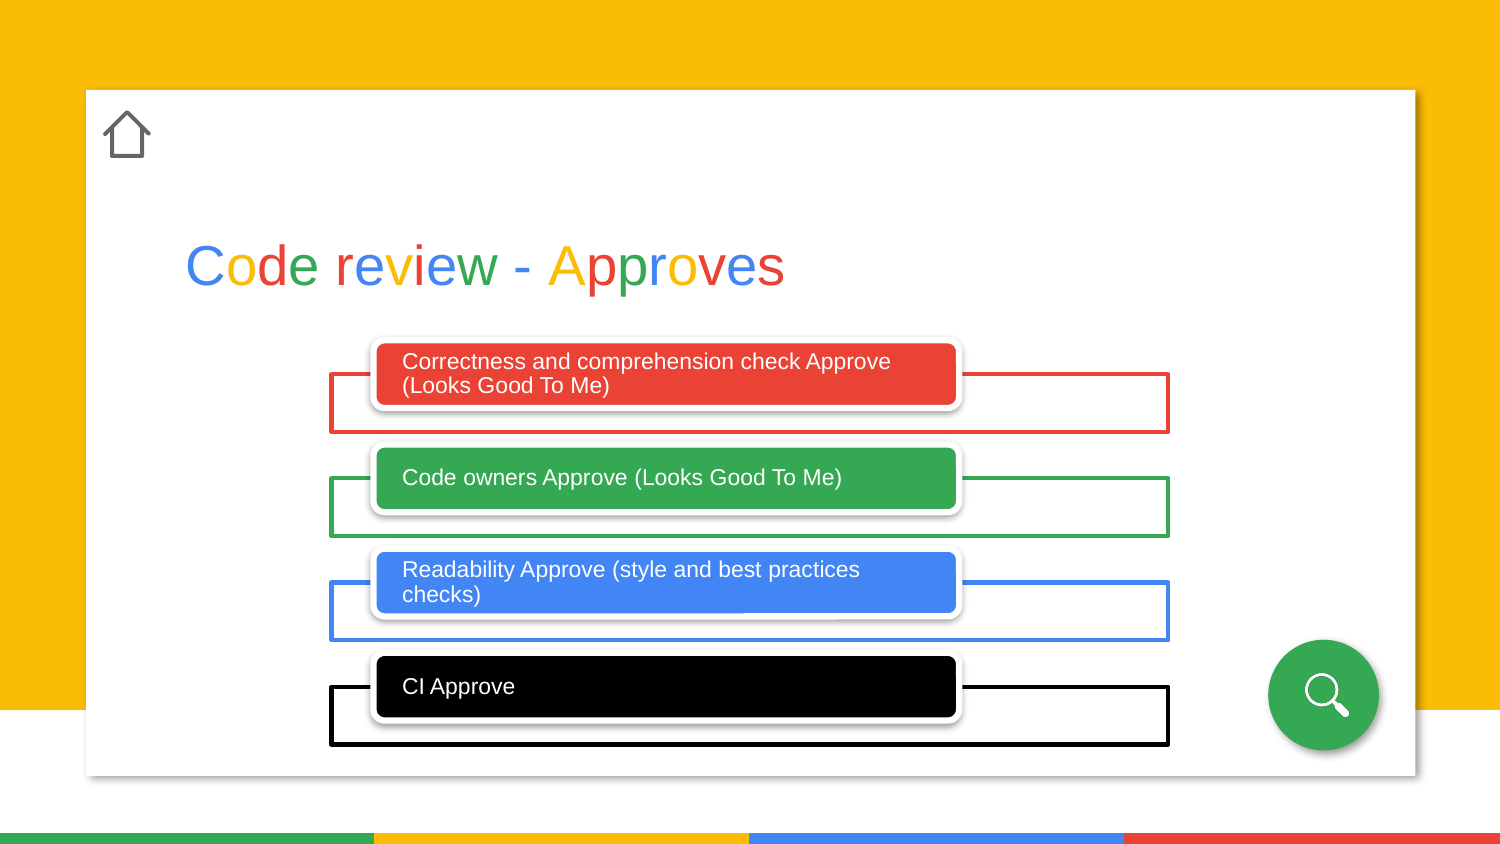

Code review - Approves
Correctness and comprehension check Approve (Looks Good To Me)
Code owners Approve (Looks Good To Me)
Readability Approve (style and best practices checks)
CI Approve